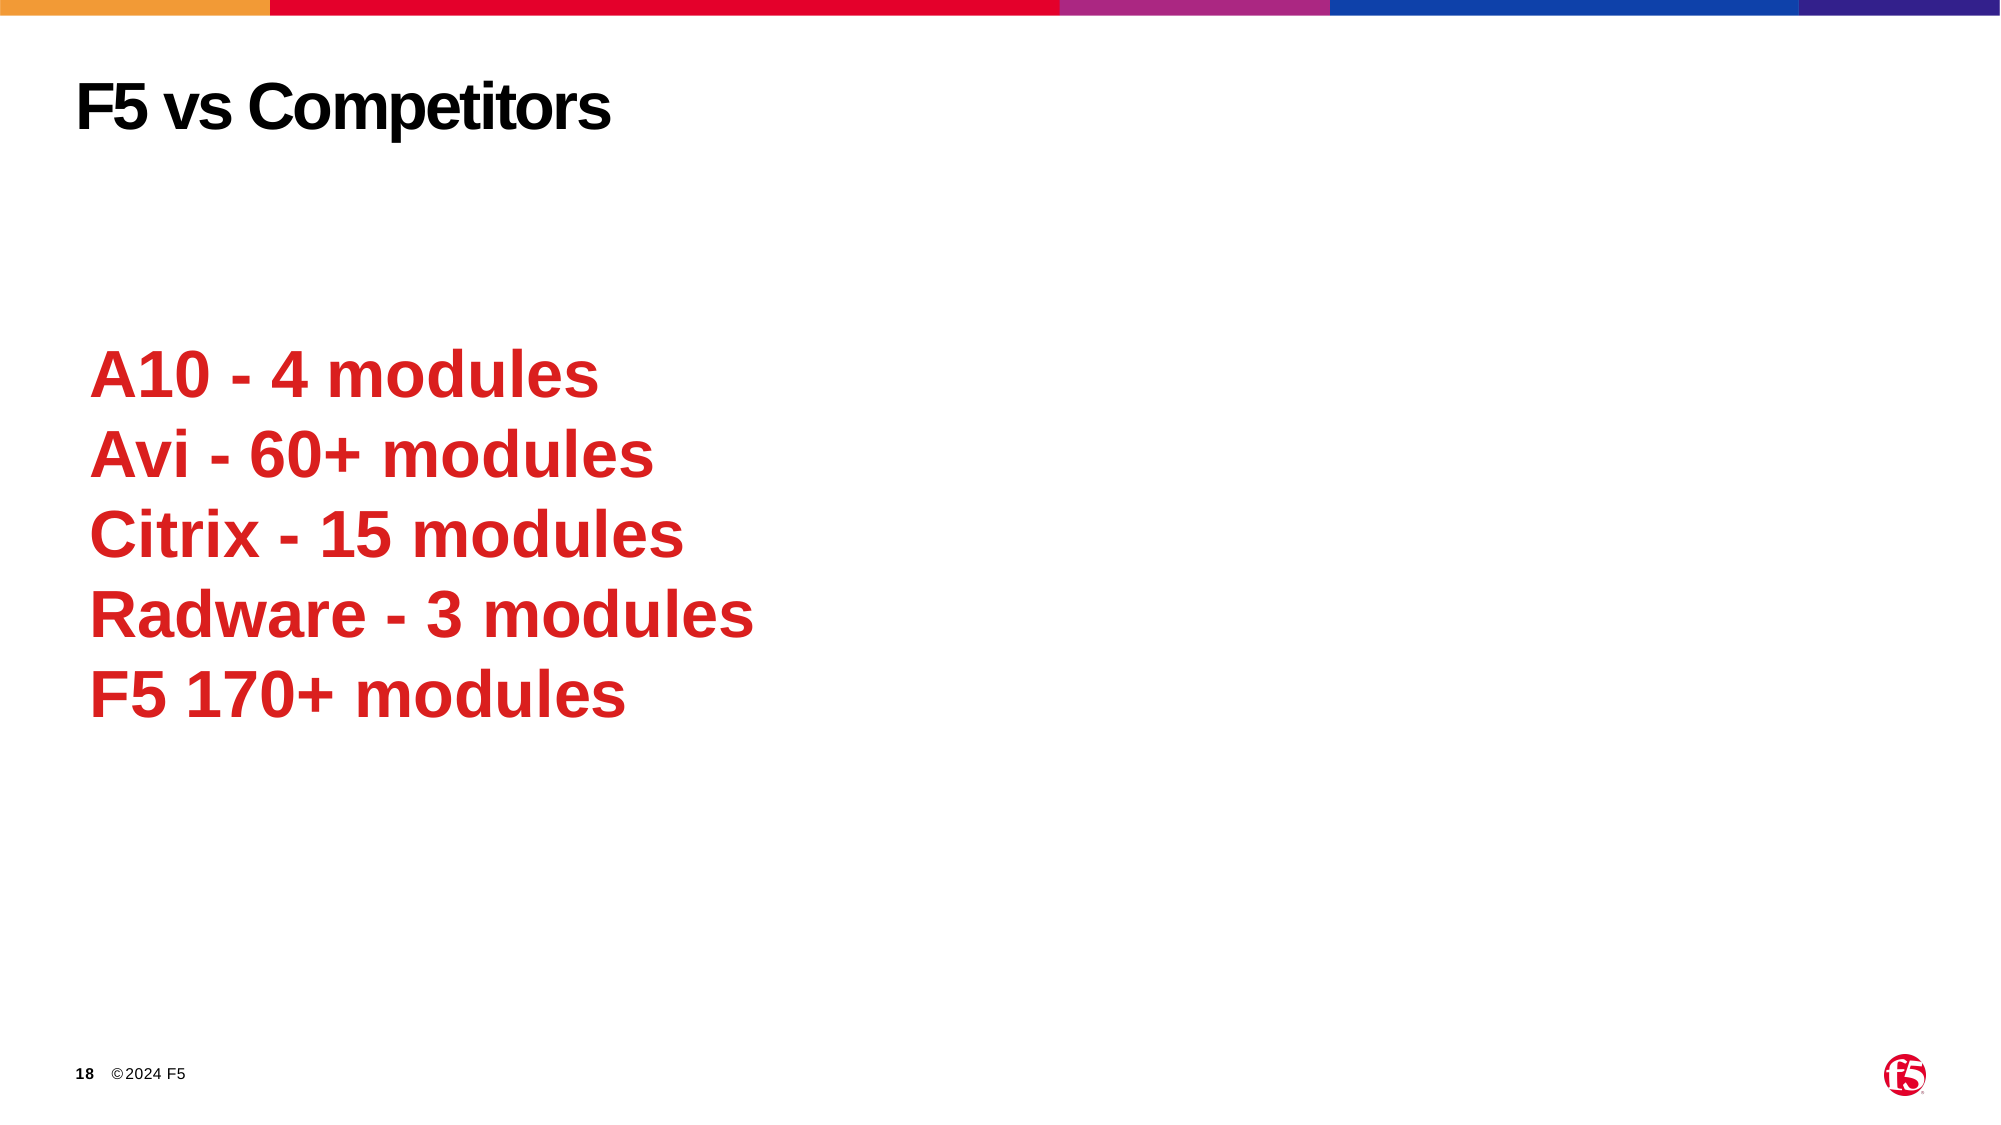

# F5 vs Competitors
A10 - 4 modules
Avi - 60+ modules
Citrix - 15 modules
Radware - 3 modules
F5 170+ modules